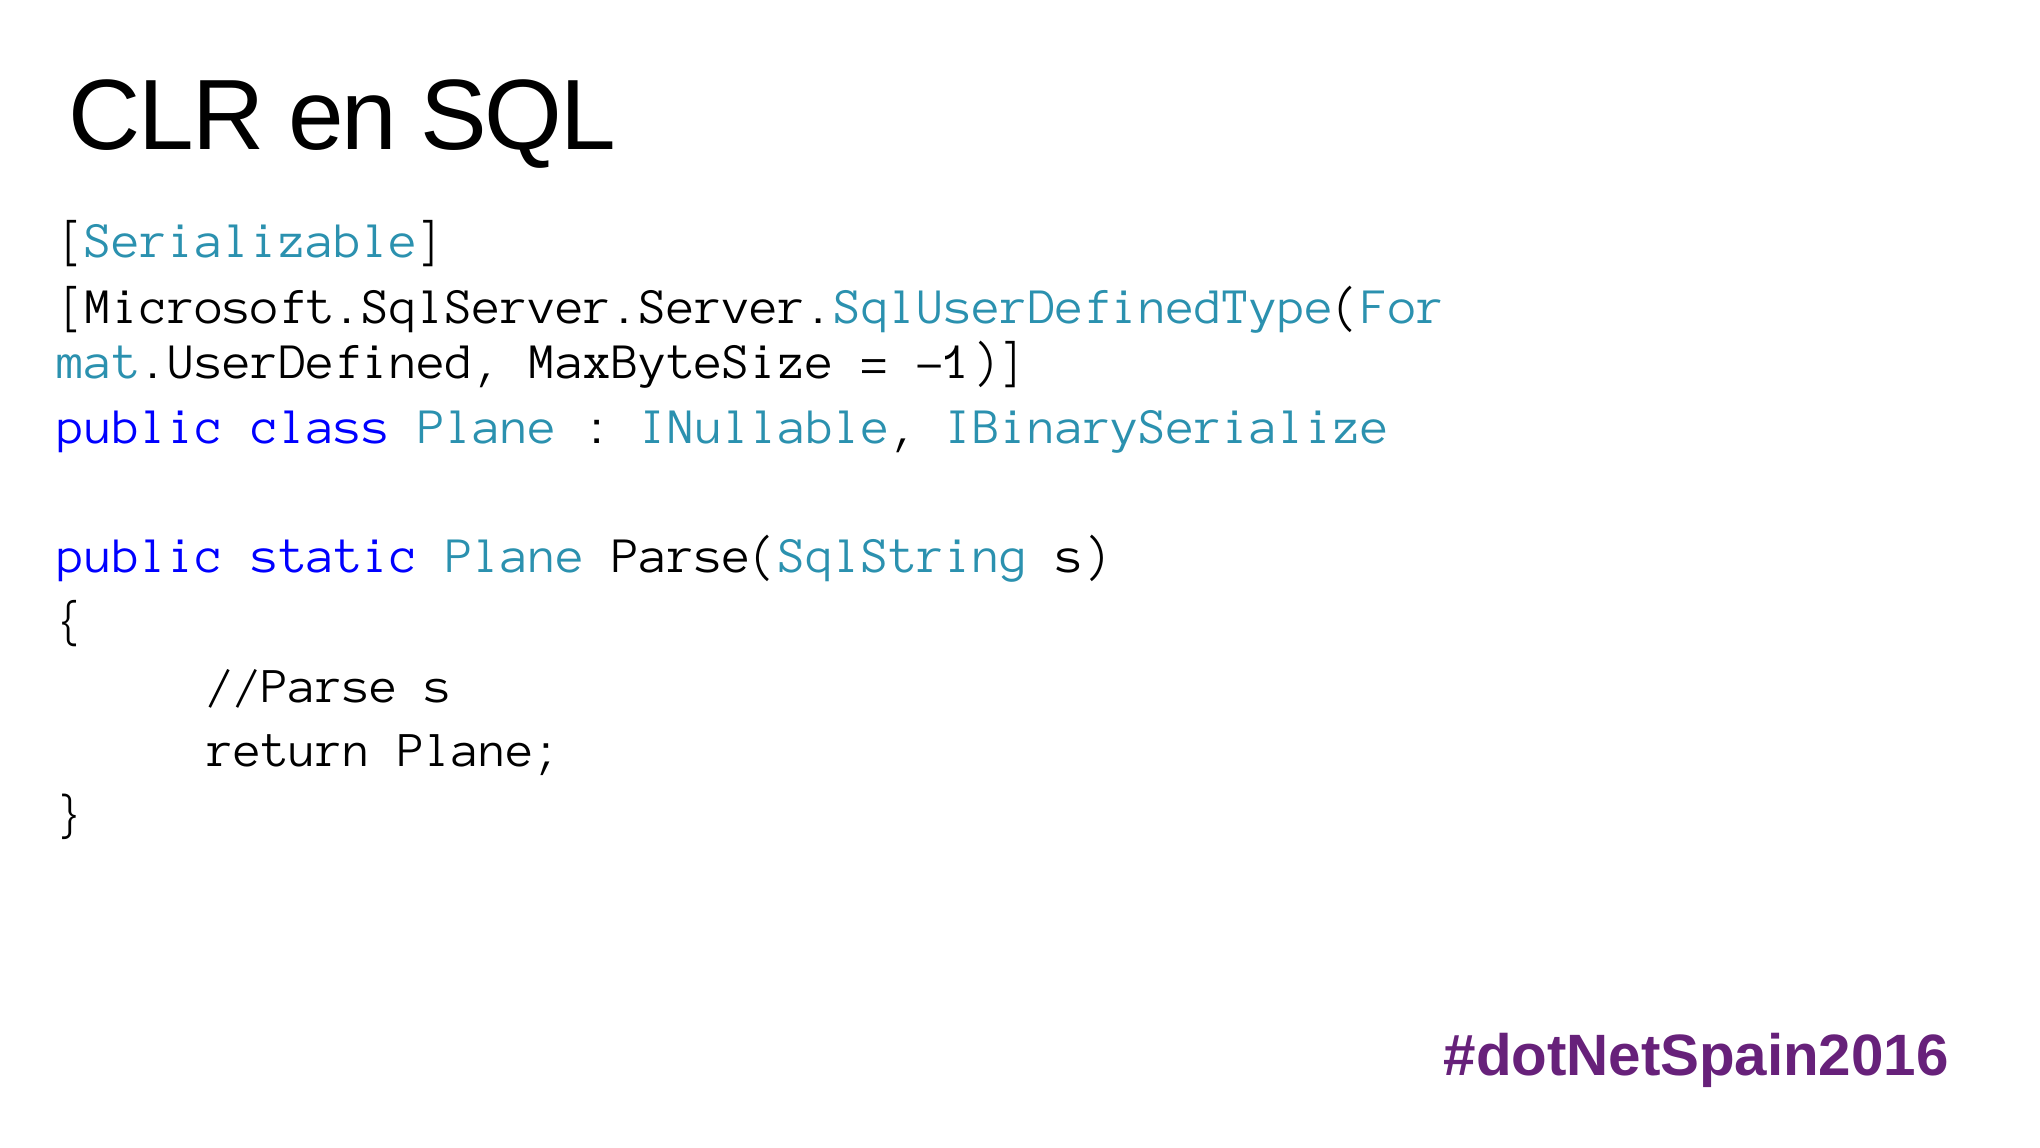

# CLR en SQL
[Serializable]
[Microsoft.SqlServer.Server.SqlUserDefinedType(Format.UserDefined, MaxByteSize = -1)]
public class Plane : INullable, IBinarySerialize

public static Plane Parse(SqlString s)
{
  	//Parse s
	return Plane;
}